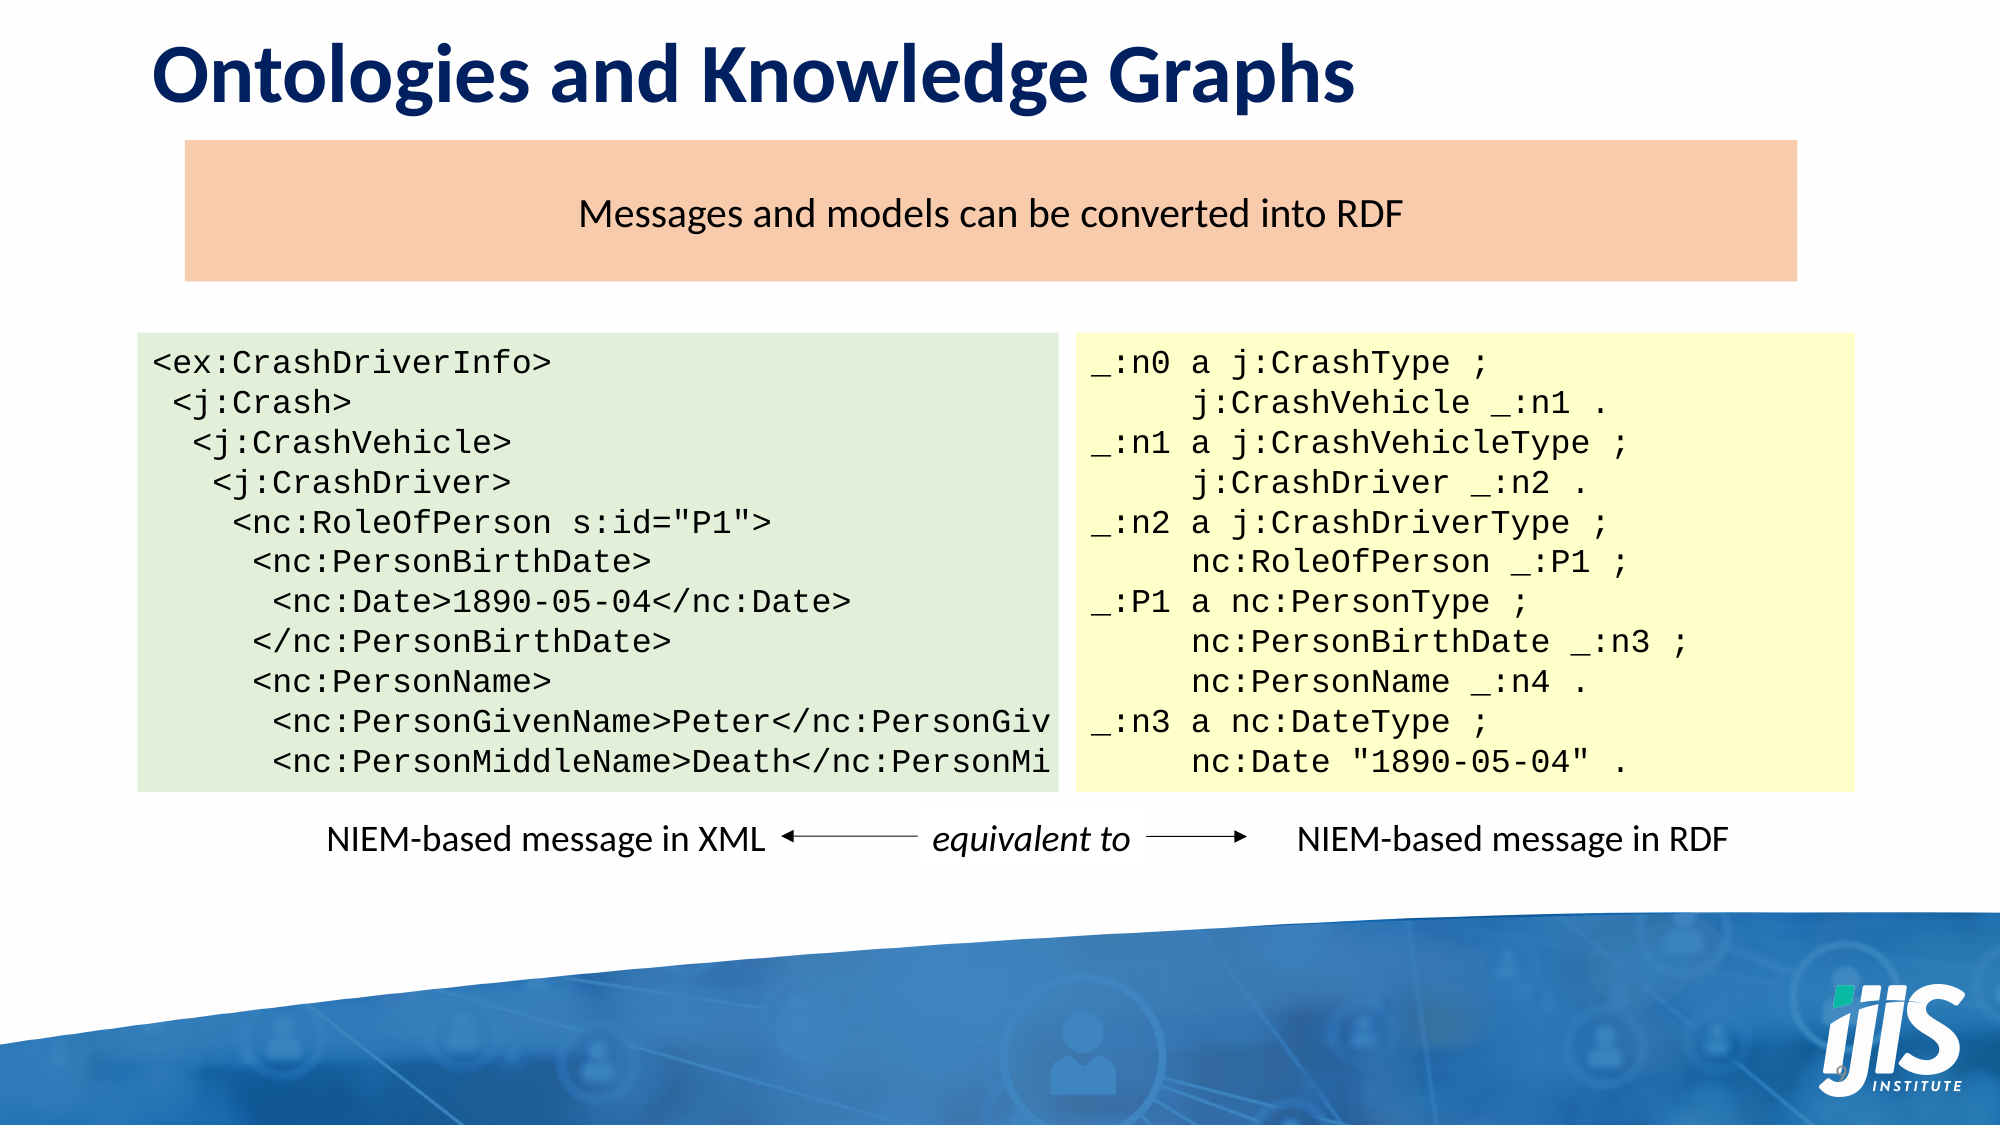

# Ontologies and Knowledge Graphs
Messages and models can be converted into RDF
<ex:CrashDriverInfo>
 <j:Crash>
  <j:CrashVehicle>
   <j:CrashDriver>
    <nc:RoleOfPerson s:id="P1">
     <nc:PersonBirthDate>
      <nc:Date>1890-05-04</nc:Date>
     </nc:PersonBirthDate>
     <nc:PersonName>
      <nc:PersonGivenName>Peter</nc:PersonGiv
      <nc:PersonMiddleName>Death</nc:PersonMi
_:n0 a j:CrashType ;
     j:CrashVehicle _:n1 .
_:n1 a j:CrashVehicleType ;
     j:CrashDriver _:n2 .
_:n2 a j:CrashDriverType ;
     nc:RoleOfPerson _:P1 ;
_:P1 a nc:PersonType ;
     nc:PersonBirthDate _:n3 ;
     nc:PersonName _:n4 .
_:n3 a nc:DateType ;
     nc:Date "1890-05-04" .

equivalent to
NIEM-based message in RDF
NIEM-based message in XML
9